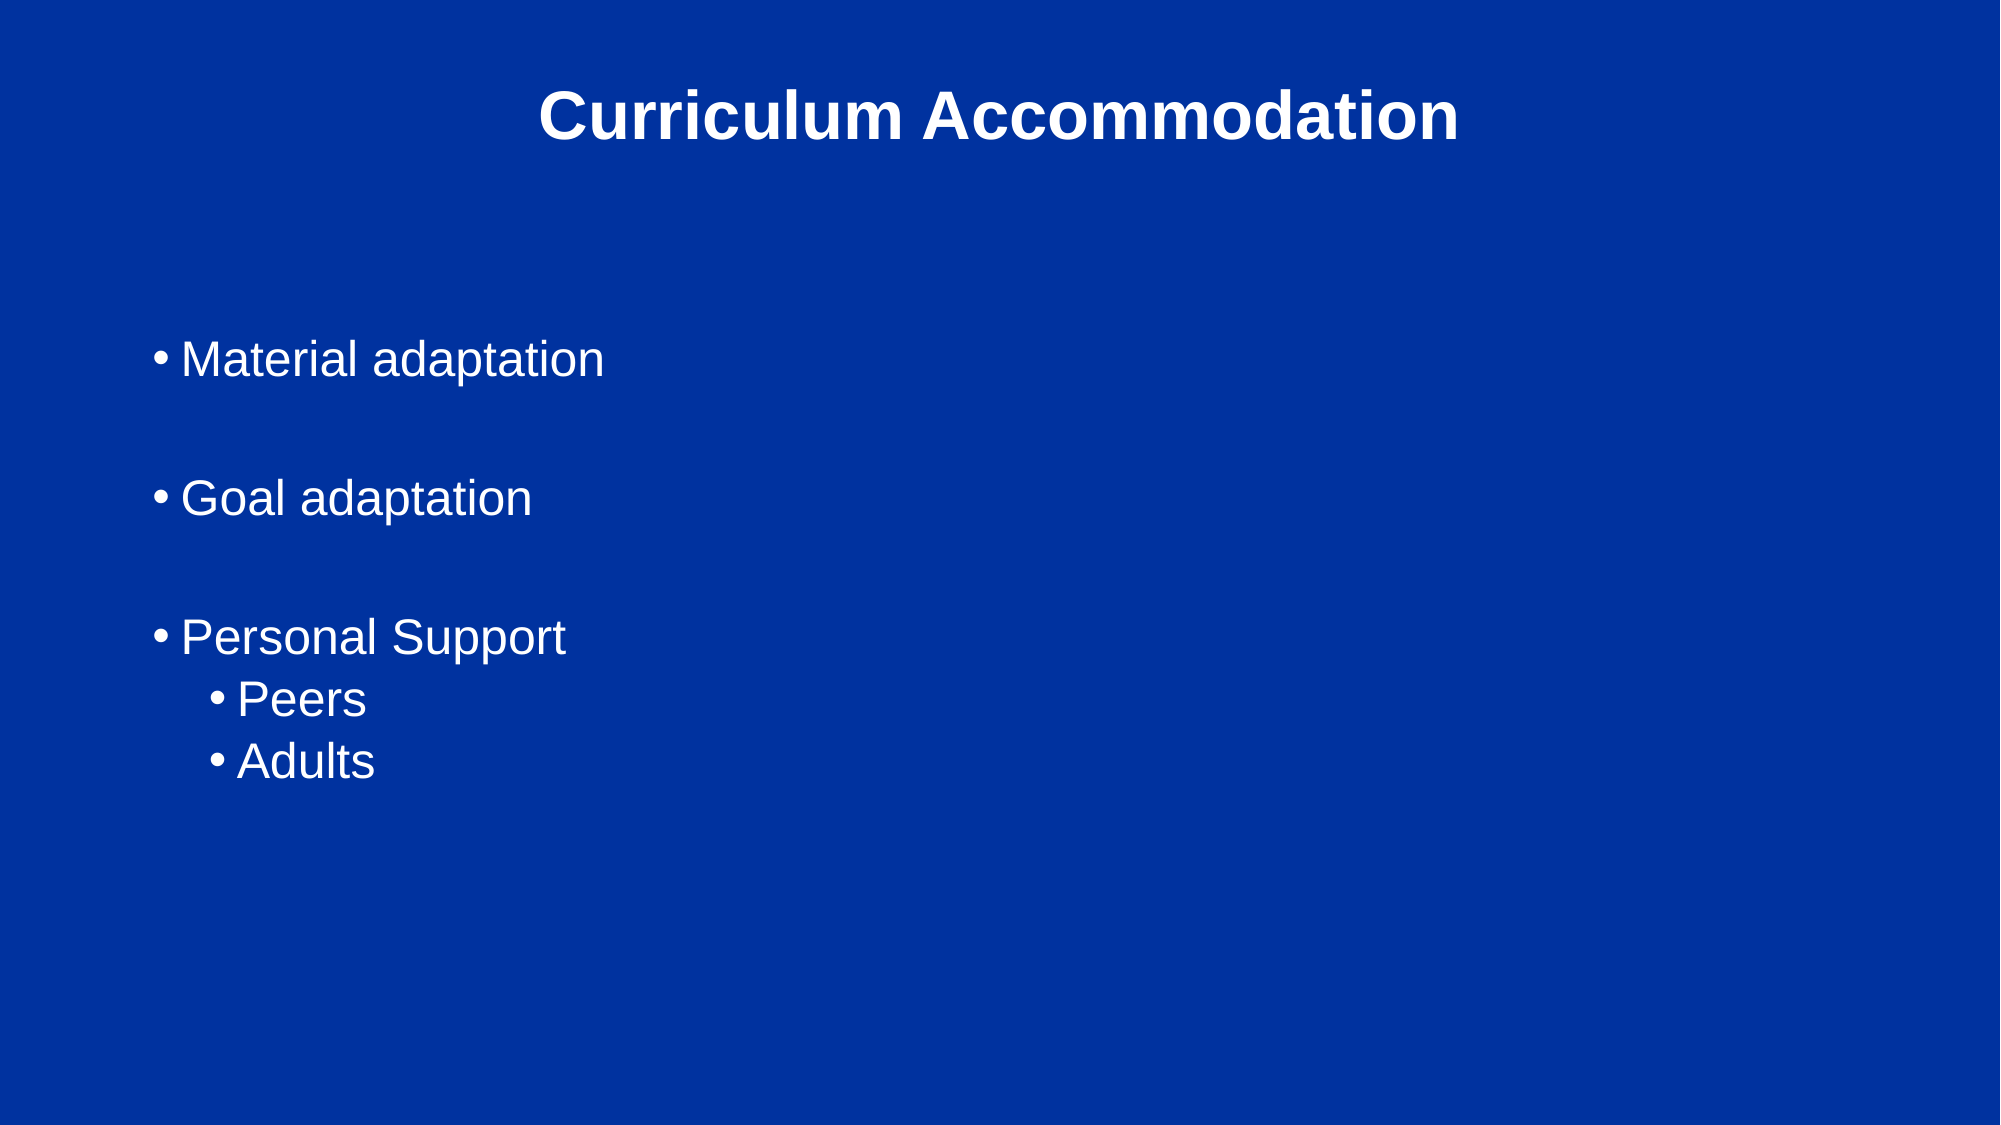

# Curriculum Accommodation

Material adaptation

Goal adaptation

Personal Support
Peers
Adults